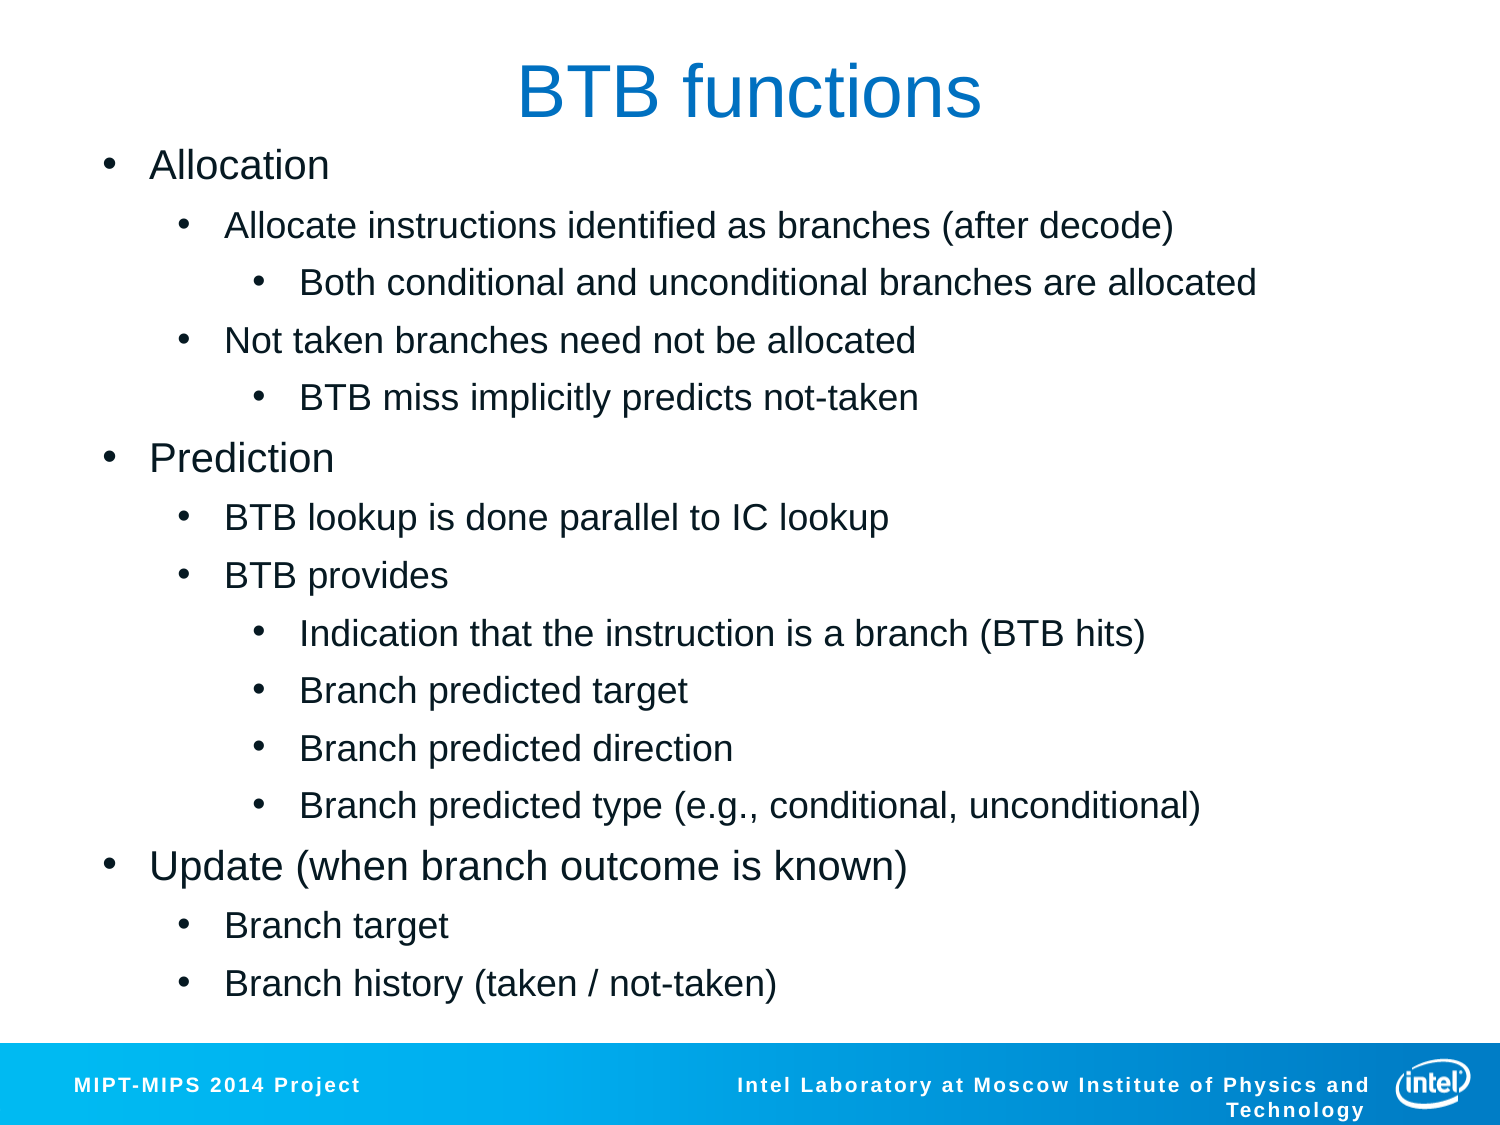

BTB functions
Allocation
Allocate instructions identified as branches (after decode)
Both conditional and unconditional branches are allocated
Not taken branches need not be allocated
BTB miss implicitly predicts not-taken
Prediction
BTB lookup is done parallel to IC lookup
BTB provides
Indication that the instruction is a branch (BTB hits)
Branch predicted target
Branch predicted direction
Branch predicted type (e.g., conditional, unconditional)
Update (when branch outcome is known)
Branch target
Branch history (taken / not-taken)